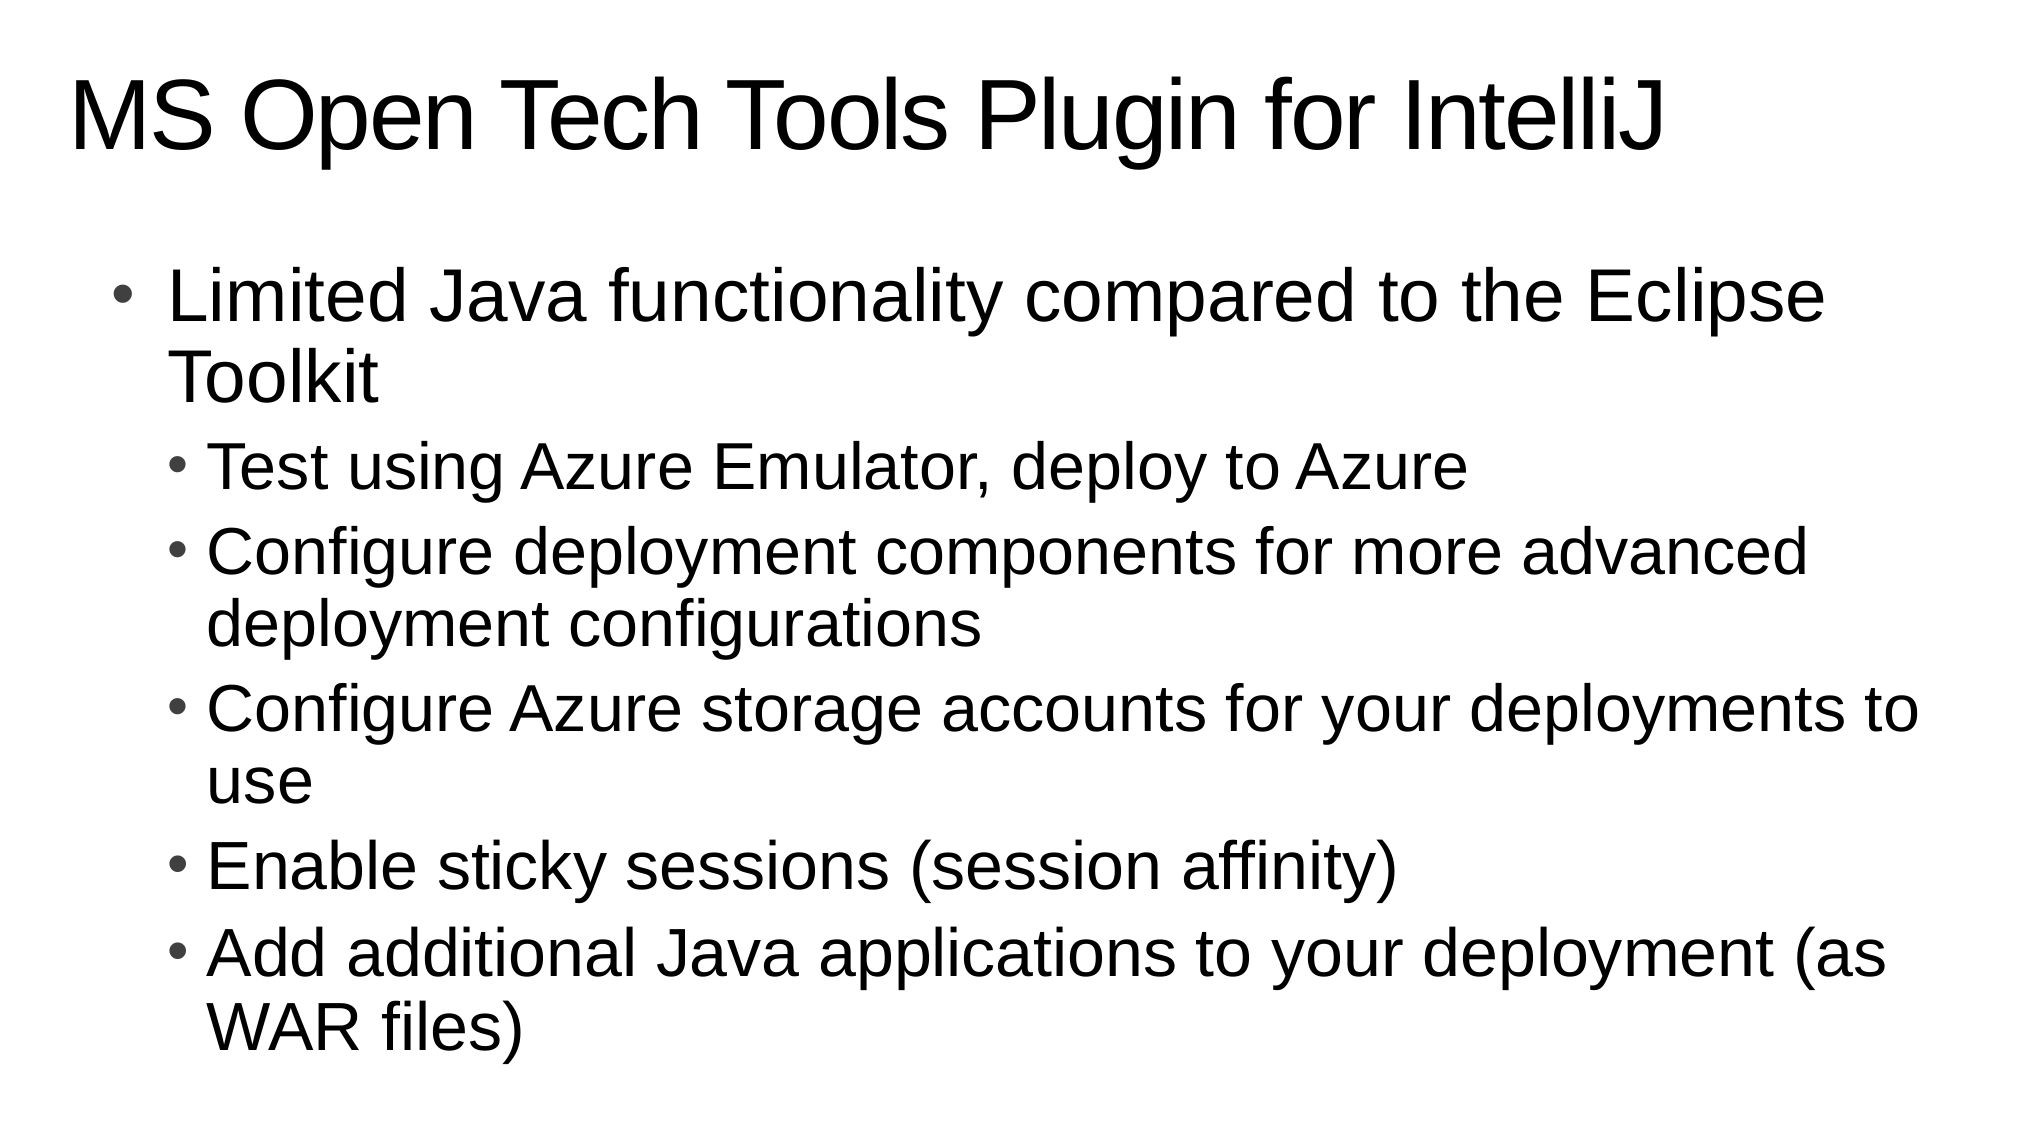

# MS Open Tech Tools Plugin for IntelliJ
Limited Java functionality compared to the Eclipse Toolkit
Test using Azure Emulator, deploy to Azure
Configure deployment components for more advanced deployment configurations
Configure Azure storage accounts for your deployments to use
Enable sticky sessions (session affinity)
Add additional Java applications to your deployment (as WAR files)